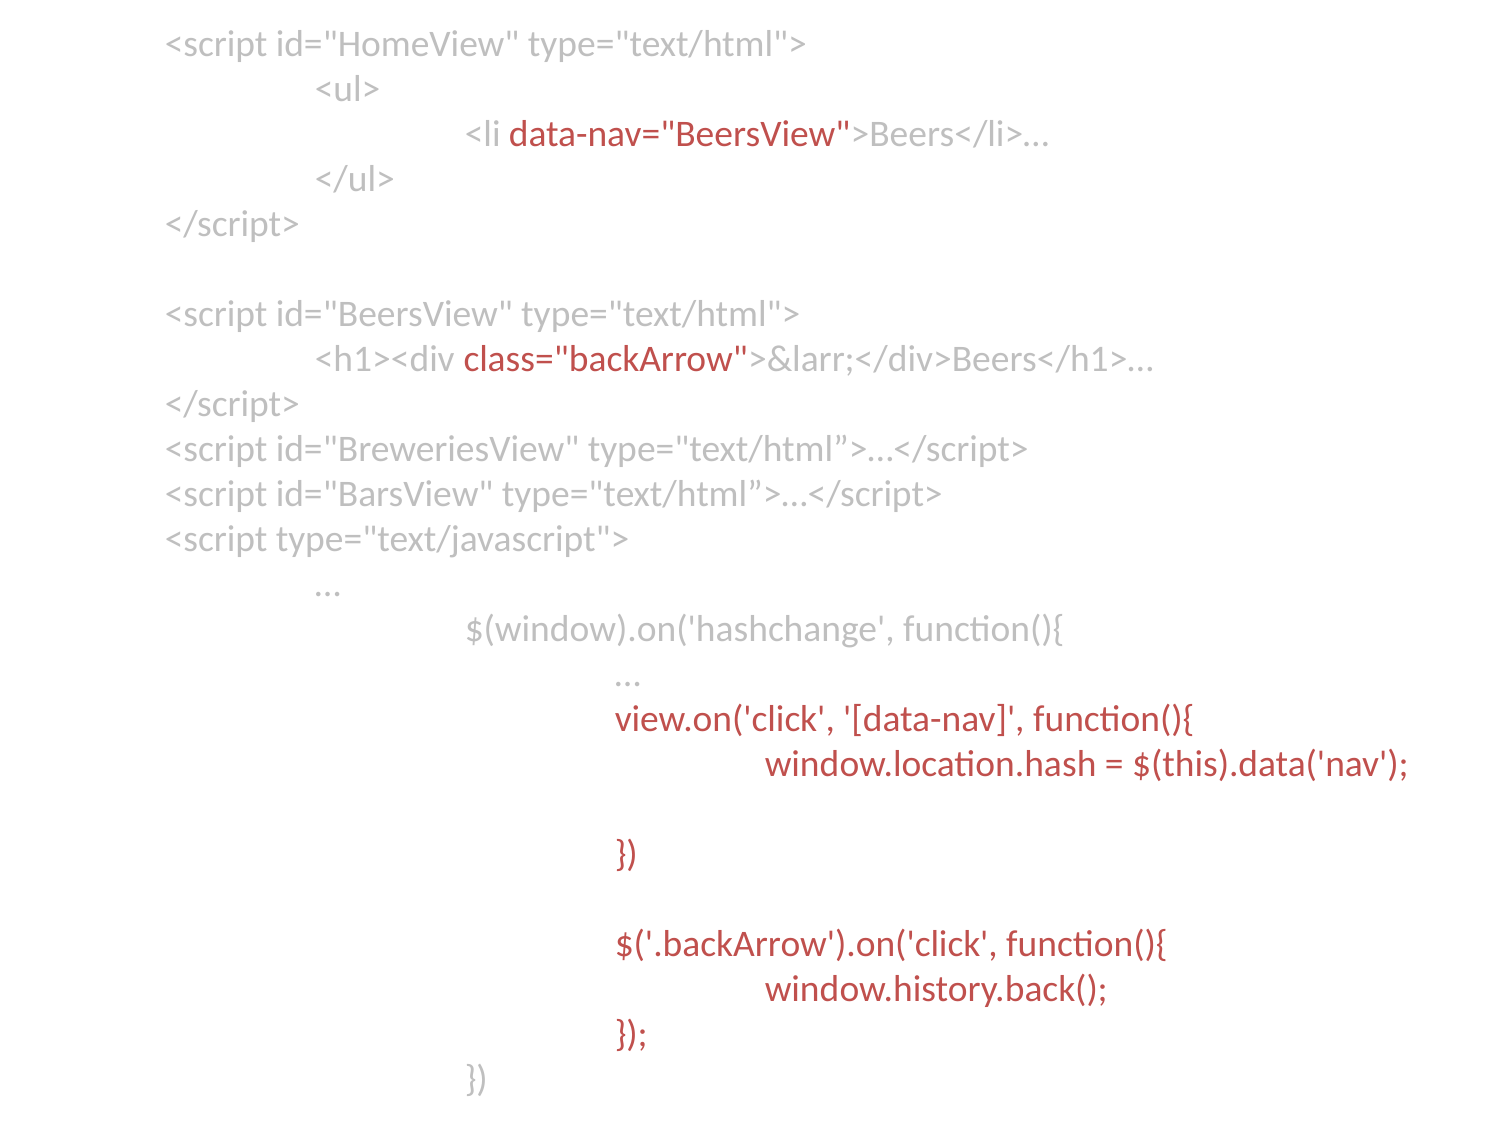

<script id="HomeView" type="text/html">
		<ul>
			<li data-nav="BeersView">Beers</li>…
		</ul>
	</script>

	<script id="BeersView" type="text/html">
		<h1><div class="backArrow">&larr;</div>Beers</h1>…
	</script>
	<script id="BreweriesView" type="text/html”>…</script>
	<script id="BarsView" type="text/html”>…</script>
	<script type="text/javascript">
		…
			$(window).on('hashchange', function(){
				…
				view.on('click', '[data-nav]', function(){
					window.location.hash = $(this).data('nav');
				})

				$('.backArrow').on('click', function(){
					window.history.back();
				});
			})
		…